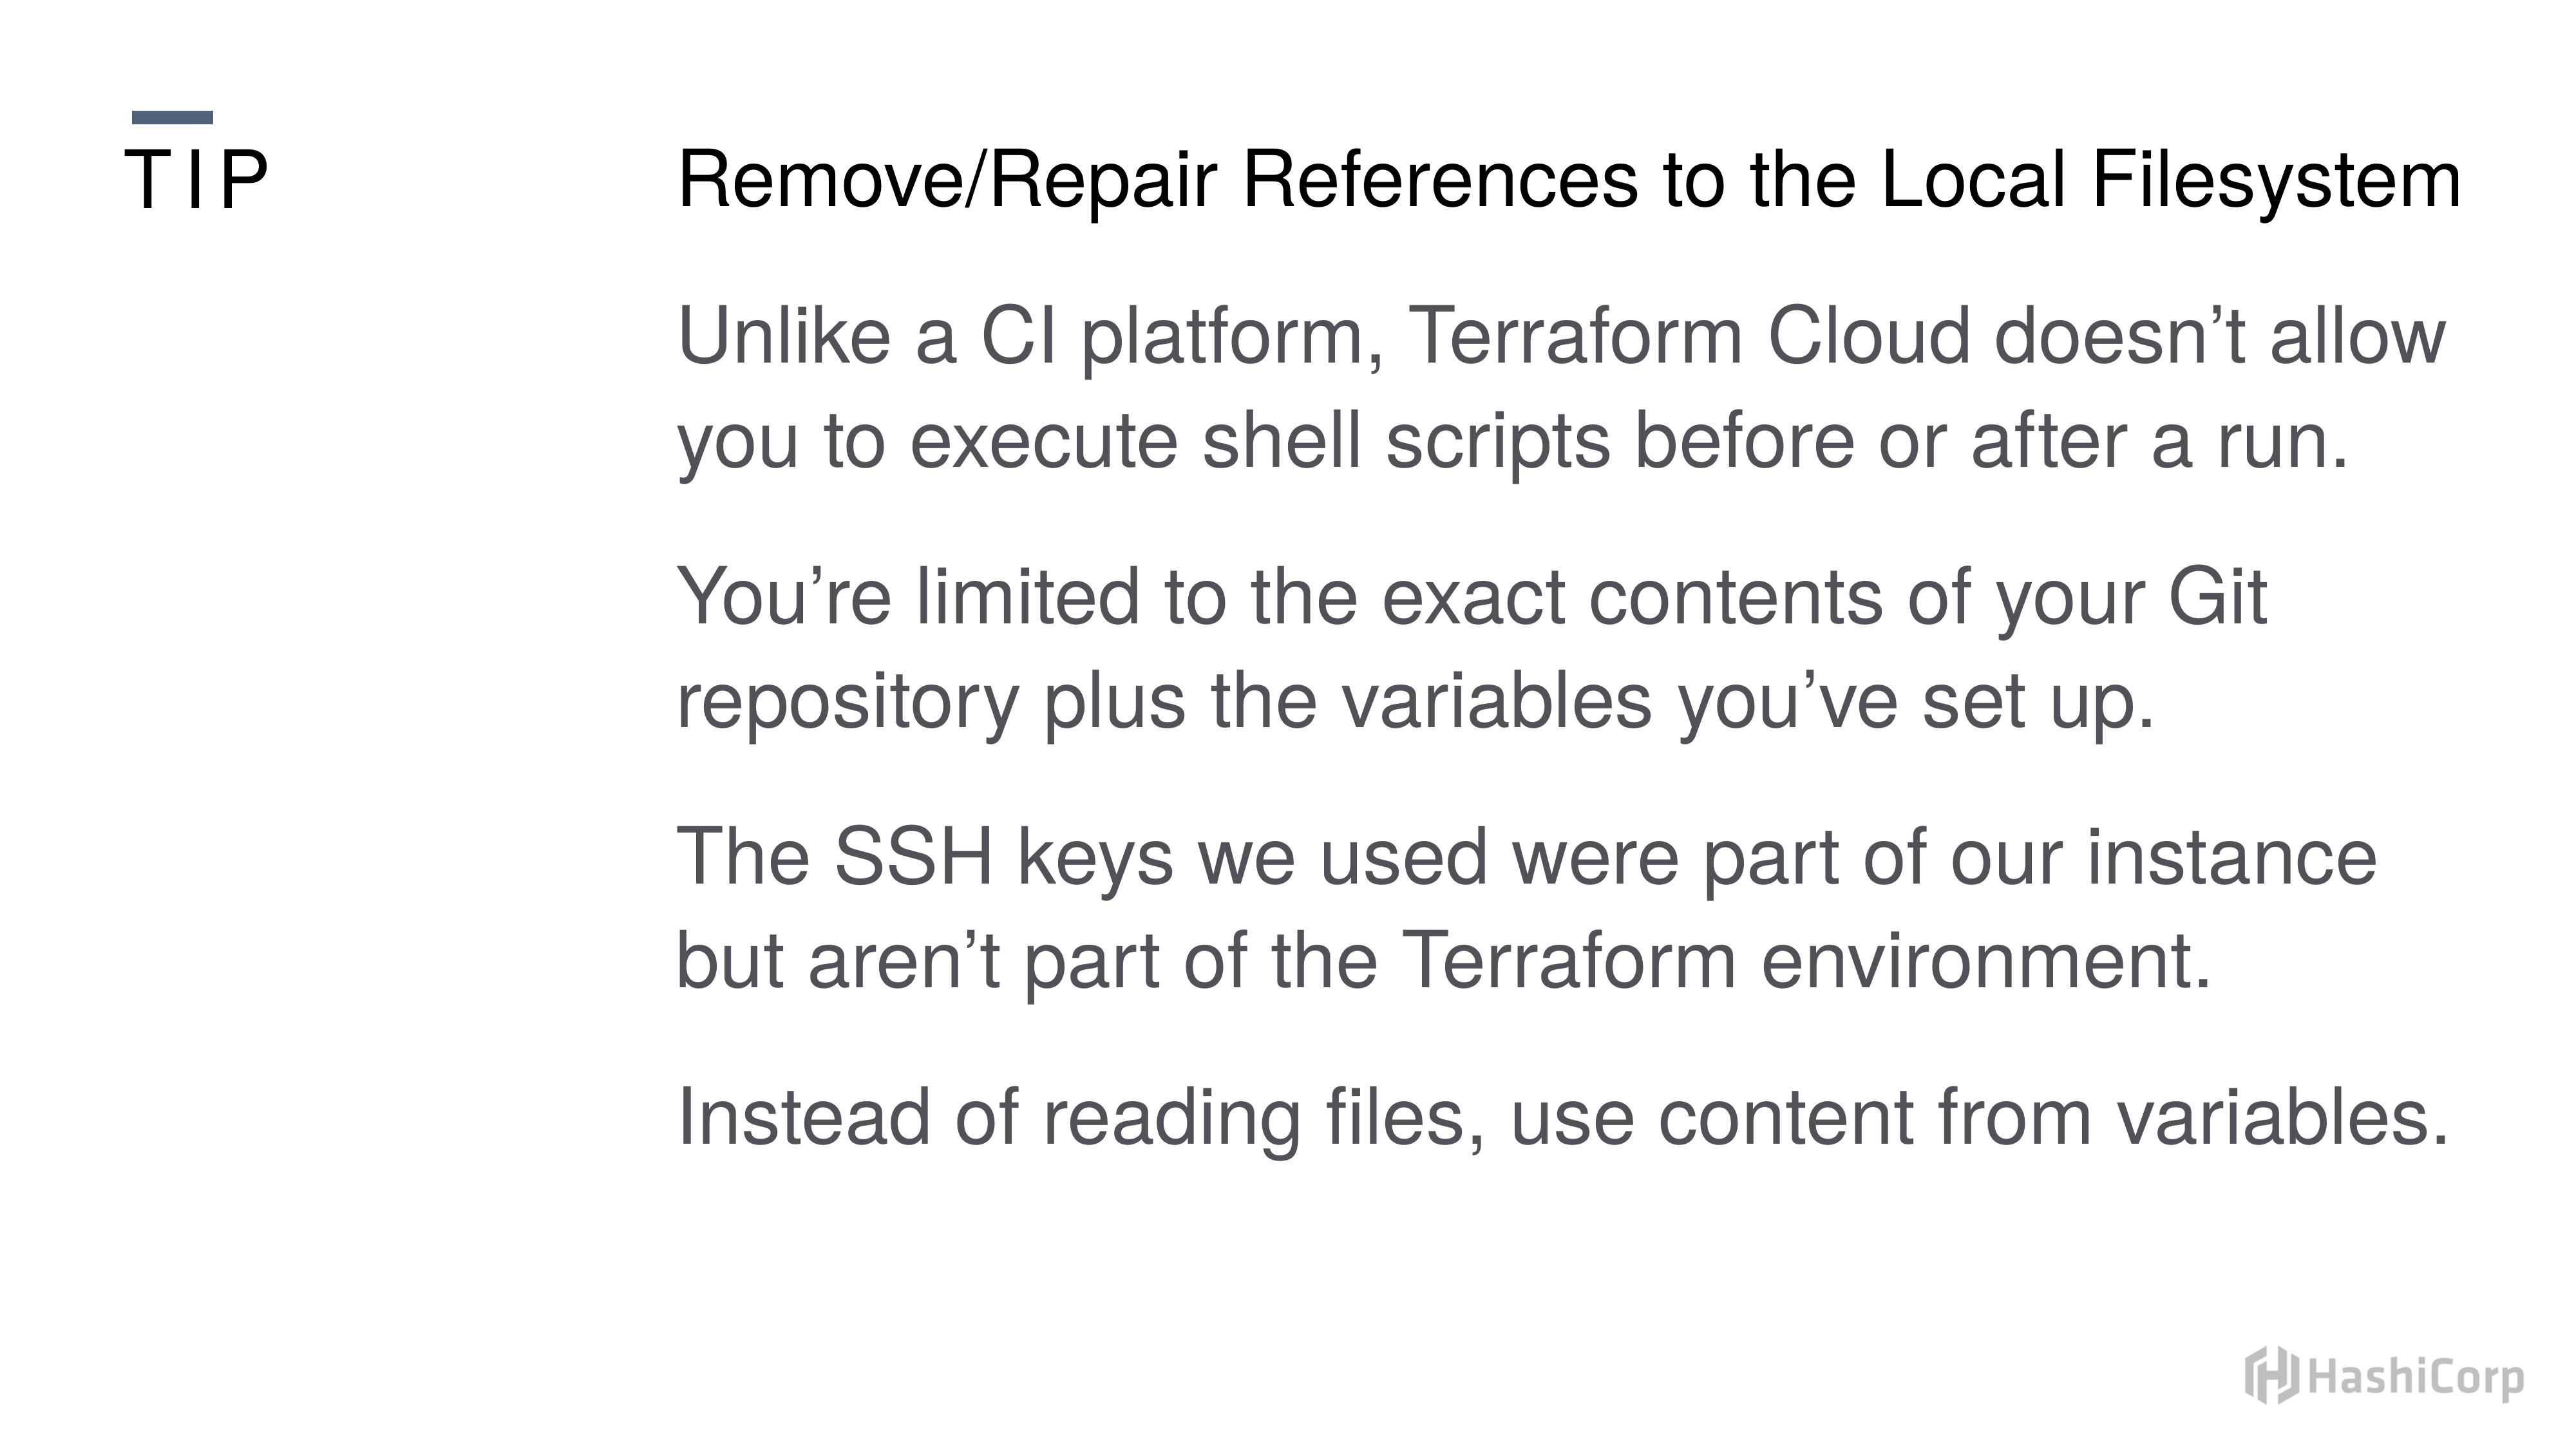

Remove/Repair References to the Local Filesystem
Unlike a CI platform, Terraform Cloud doesn’t allow you to execute shell scripts before or after a run.
You’re limited to the exact contents of your Git repository plus the variables you’ve set up.
The SSH keys we used were part of our instance but aren’t part of the Terraform environment.
Instead of reading files, use content from variables.
312